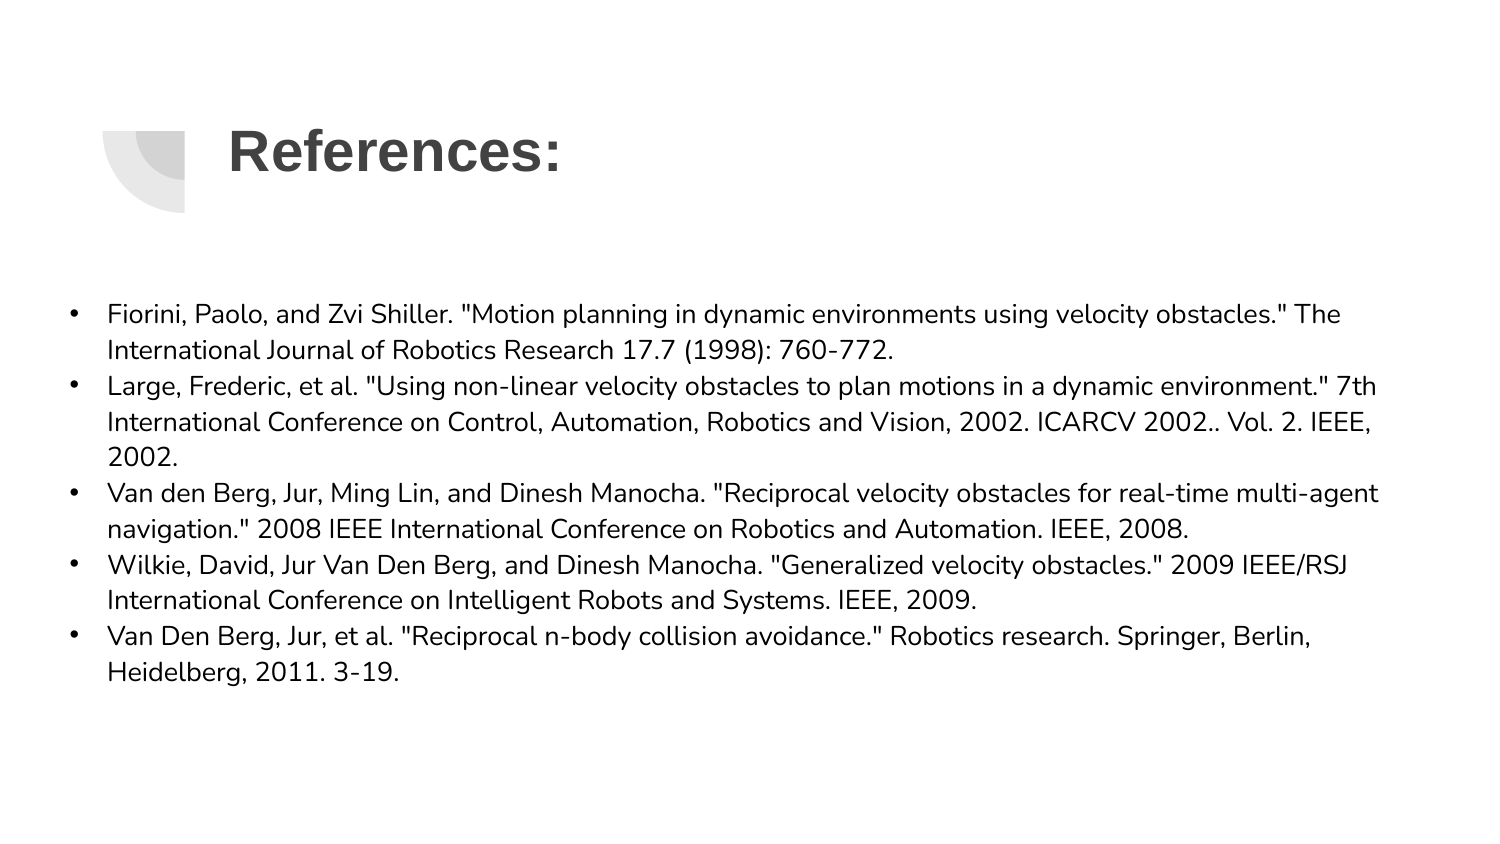

# References:

Fiorini, Paolo, and Zvi Shiller. "Motion planning in dynamic environments using velocity obstacles." The International Journal of Robotics Research 17.7 (1998): 760-772.
Large, Frederic, et al. "Using non-linear velocity obstacles to plan motions in a dynamic environment." 7th International Conference on Control, Automation, Robotics and Vision, 2002. ICARCV 2002.. Vol. 2. IEEE, 2002.
Van den Berg, Jur, Ming Lin, and Dinesh Manocha. "Reciprocal velocity obstacles for real-time multi-agent navigation." 2008 IEEE International Conference on Robotics and Automation. IEEE, 2008.
Wilkie, David, Jur Van Den Berg, and Dinesh Manocha. "Generalized velocity obstacles." 2009 IEEE/RSJ International Conference on Intelligent Robots and Systems. IEEE, 2009.
Van Den Berg, Jur, et al. "Reciprocal n-body collision avoidance." Robotics research. Springer, Berlin, Heidelberg, 2011. 3-19.